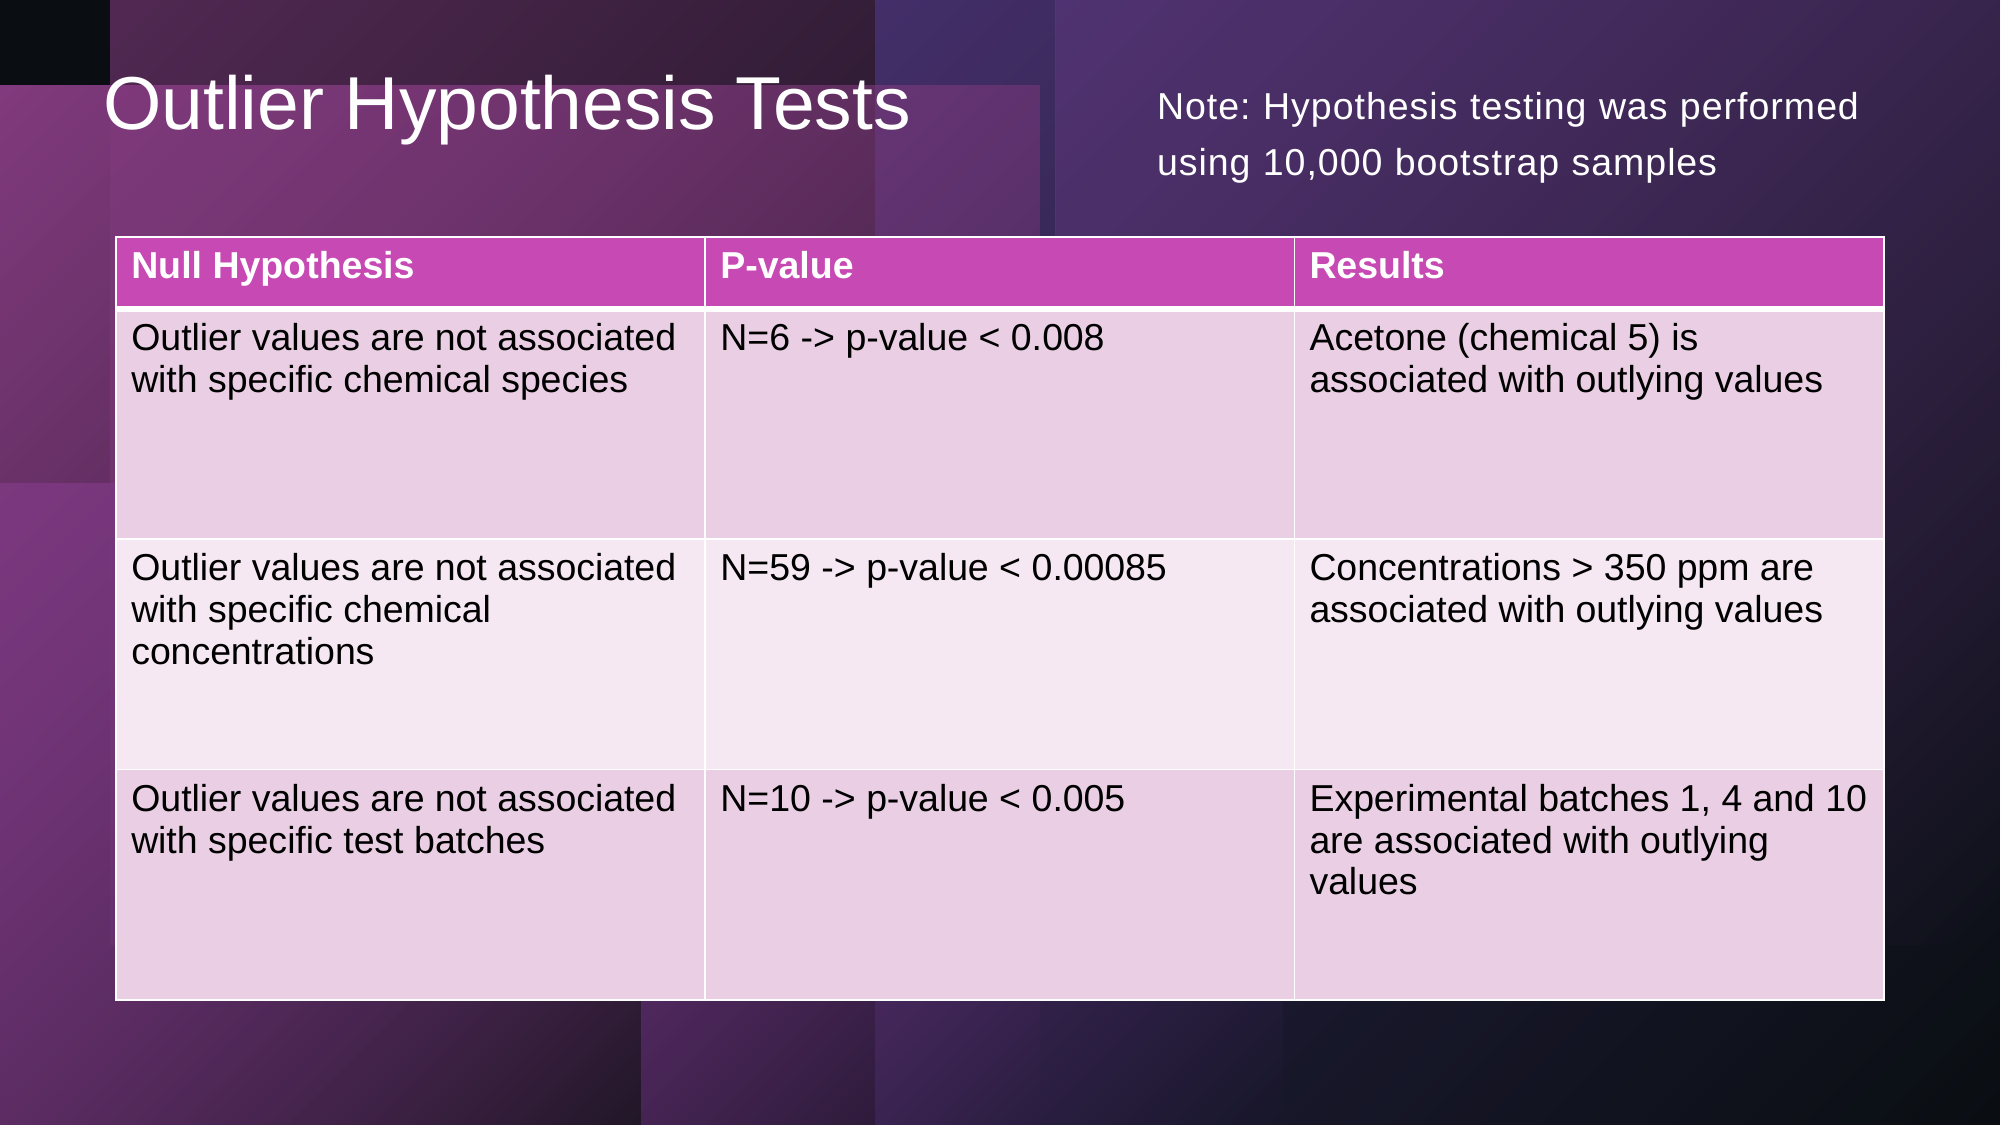

# Outlier Hypothesis Tests
Note: Hypothesis testing was performed using 10,000 bootstrap samples
| Null Hypothesis | P-value | Results |
| --- | --- | --- |
| Outlier values are not associated with specific chemical species | N=6 -> p-value < 0.008 | Acetone (chemical 5) is associated with outlying values |
| Outlier values are not associated with specific chemical concentrations | N=59 -> p-value < 0.00085 | Concentrations > 350 ppm are associated with outlying values |
| Outlier values are not associated with specific test batches | N=10 -> p-value < 0.005 | Experimental batches 1, 4 and 10 are associated with outlying values |